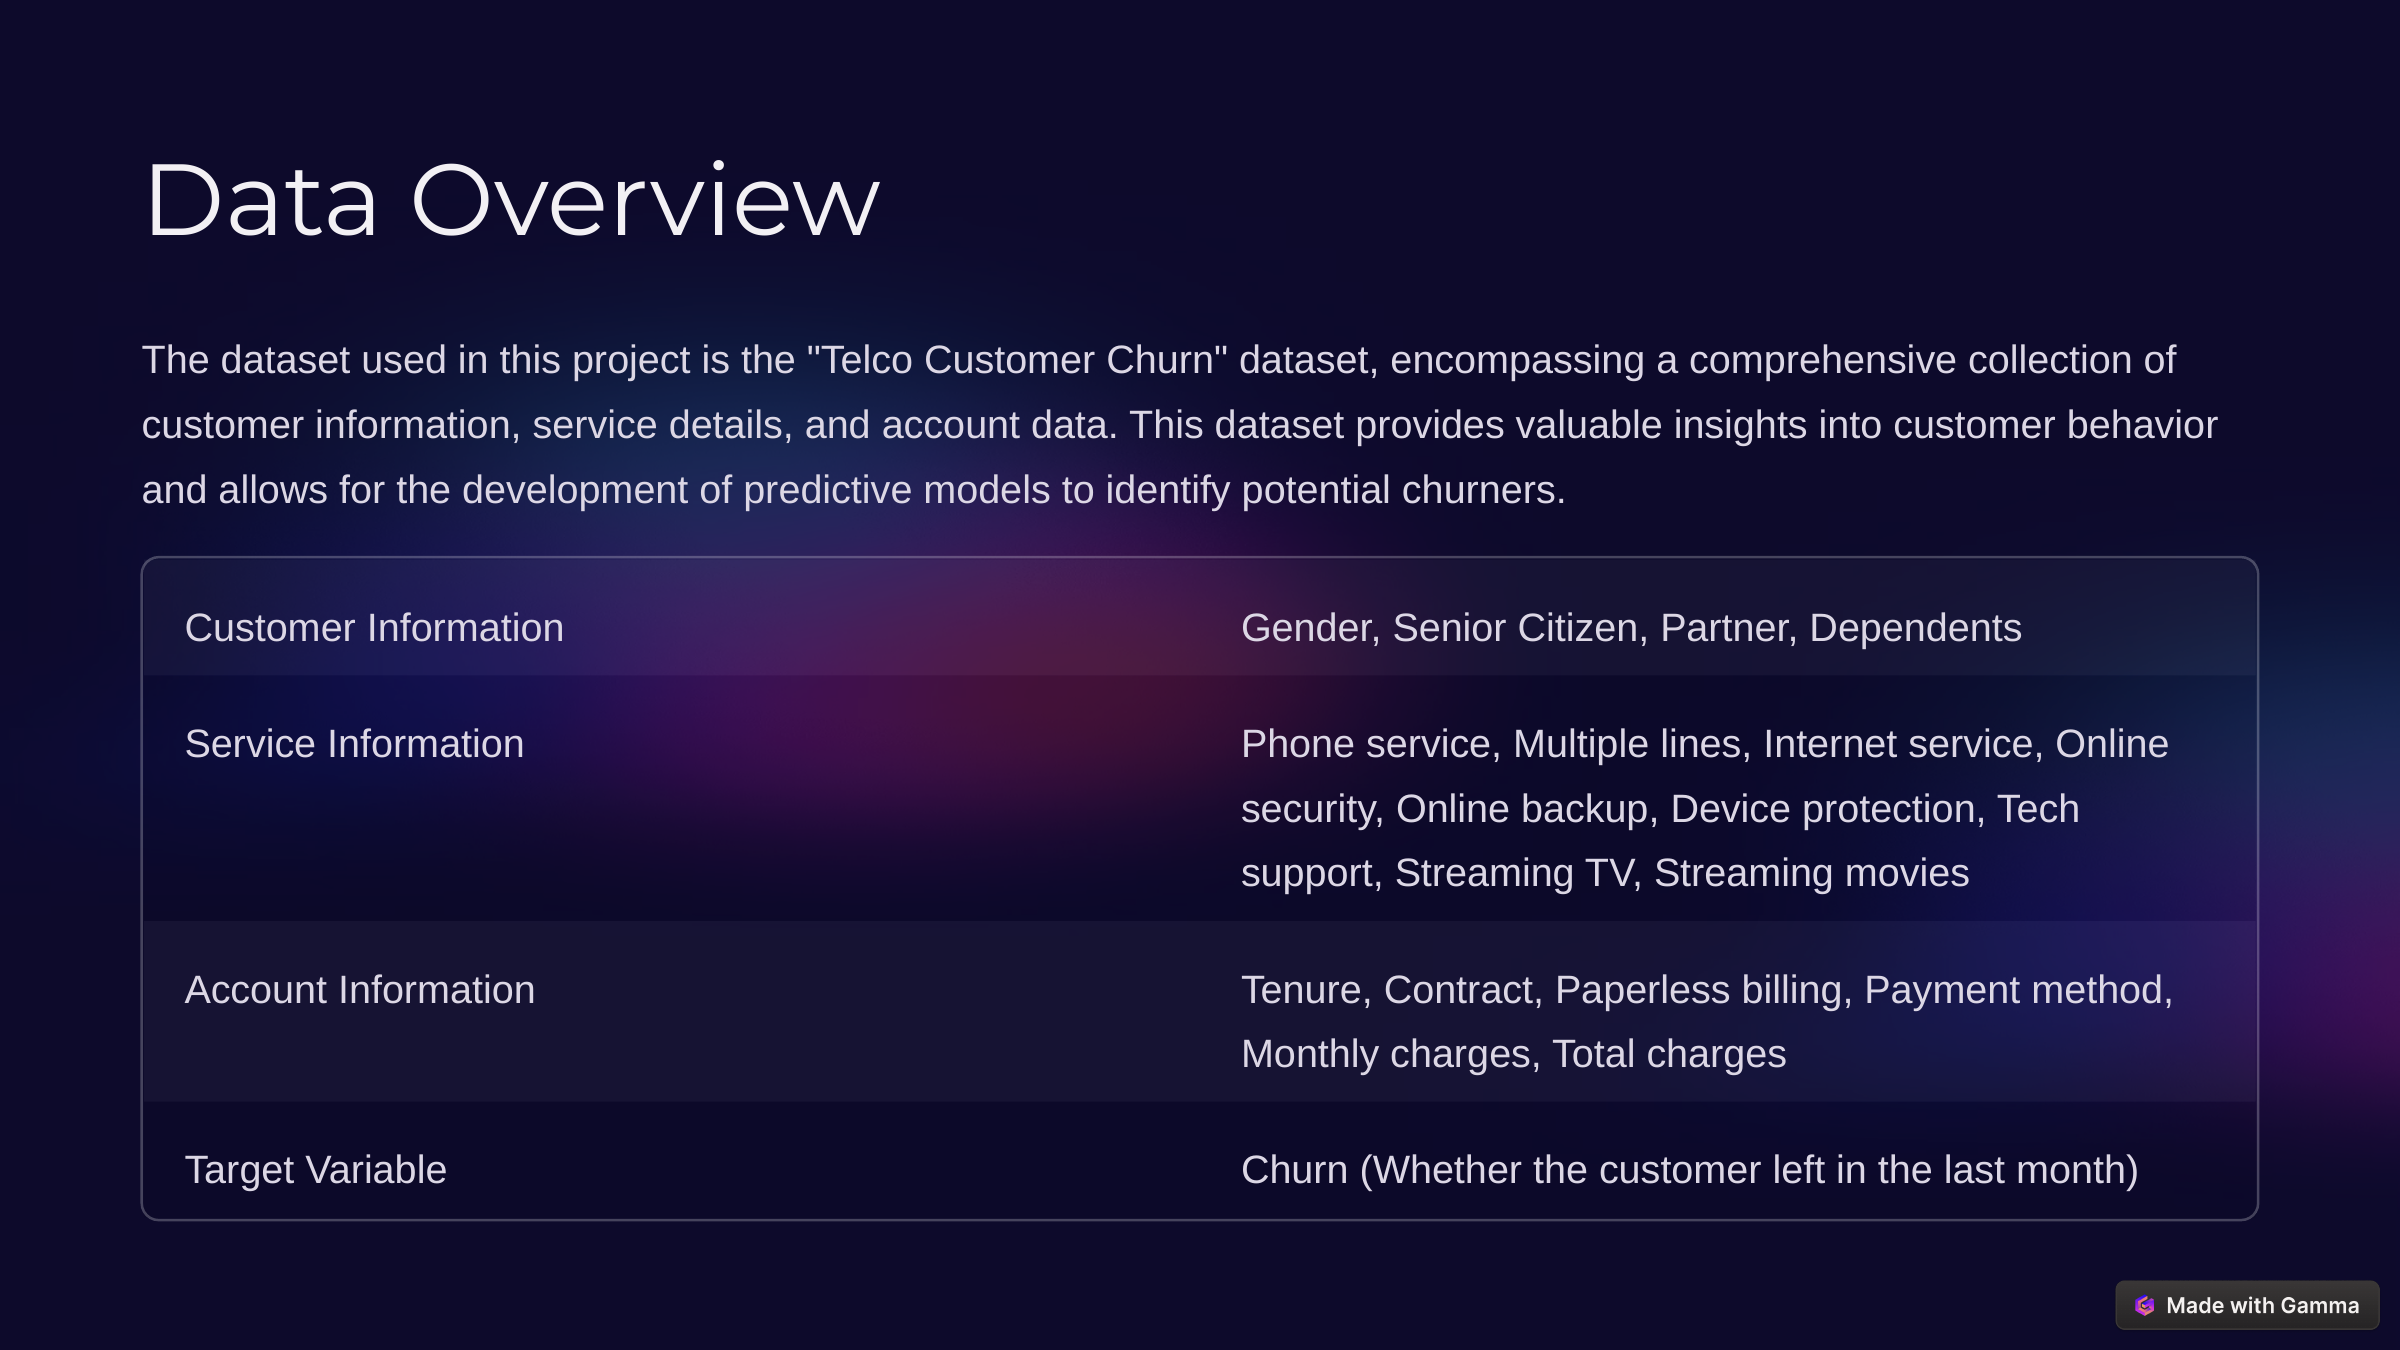

Data Overview
The dataset used in this project is the "Telco Customer Churn" dataset, encompassing a comprehensive collection of customer information, service details, and account data. This dataset provides valuable insights into customer behavior and allows for the development of predictive models to identify potential churners.

Customer Information
Gender, Senior Citizen, Partner, Dependents

Service Information
Phone service, Multiple lines, Internet service, Online security, Online backup, Device protection, Tech support, Streaming TV, Streaming movies

Account Information
Tenure, Contract, Paperless billing, Payment method, Monthly charges, Total charges

Target Variable
Churn (Whether the customer left in the last month)